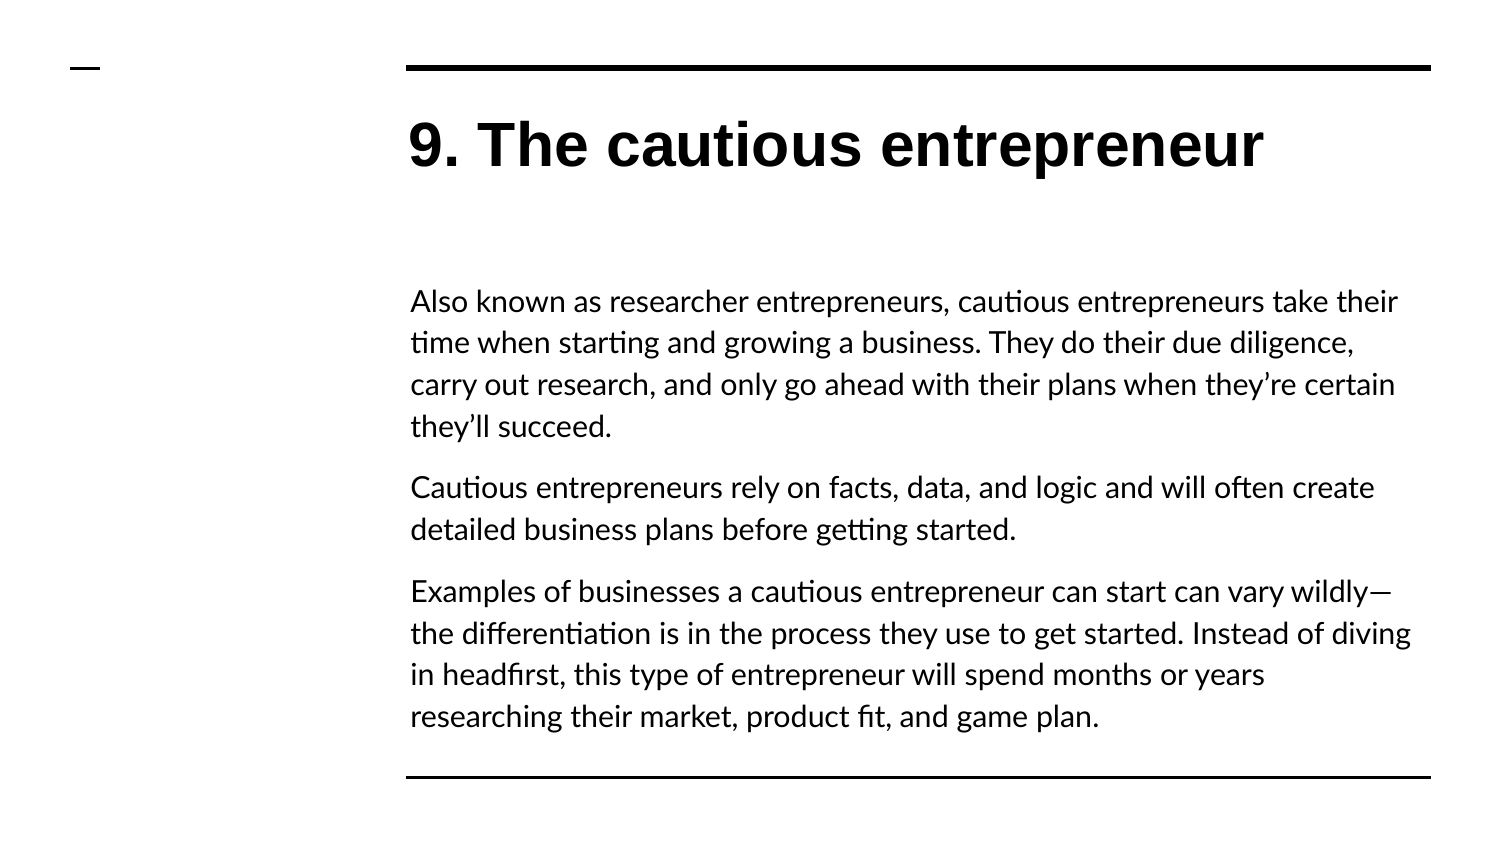

# 9. The cautious entrepreneur
Also known as researcher entrepreneurs, cautious entrepreneurs take their time when starting and growing a business. They do their due diligence, carry out research, and only go ahead with their plans when they’re certain they’ll succeed.
Cautious entrepreneurs rely on facts, data, and logic and will often create detailed business plans before getting started.
Examples of businesses a cautious entrepreneur can start can vary wildly—the differentiation is in the process they use to get started. Instead of diving in headfirst, this type of entrepreneur will spend months or years researching their market, product fit, and game plan.